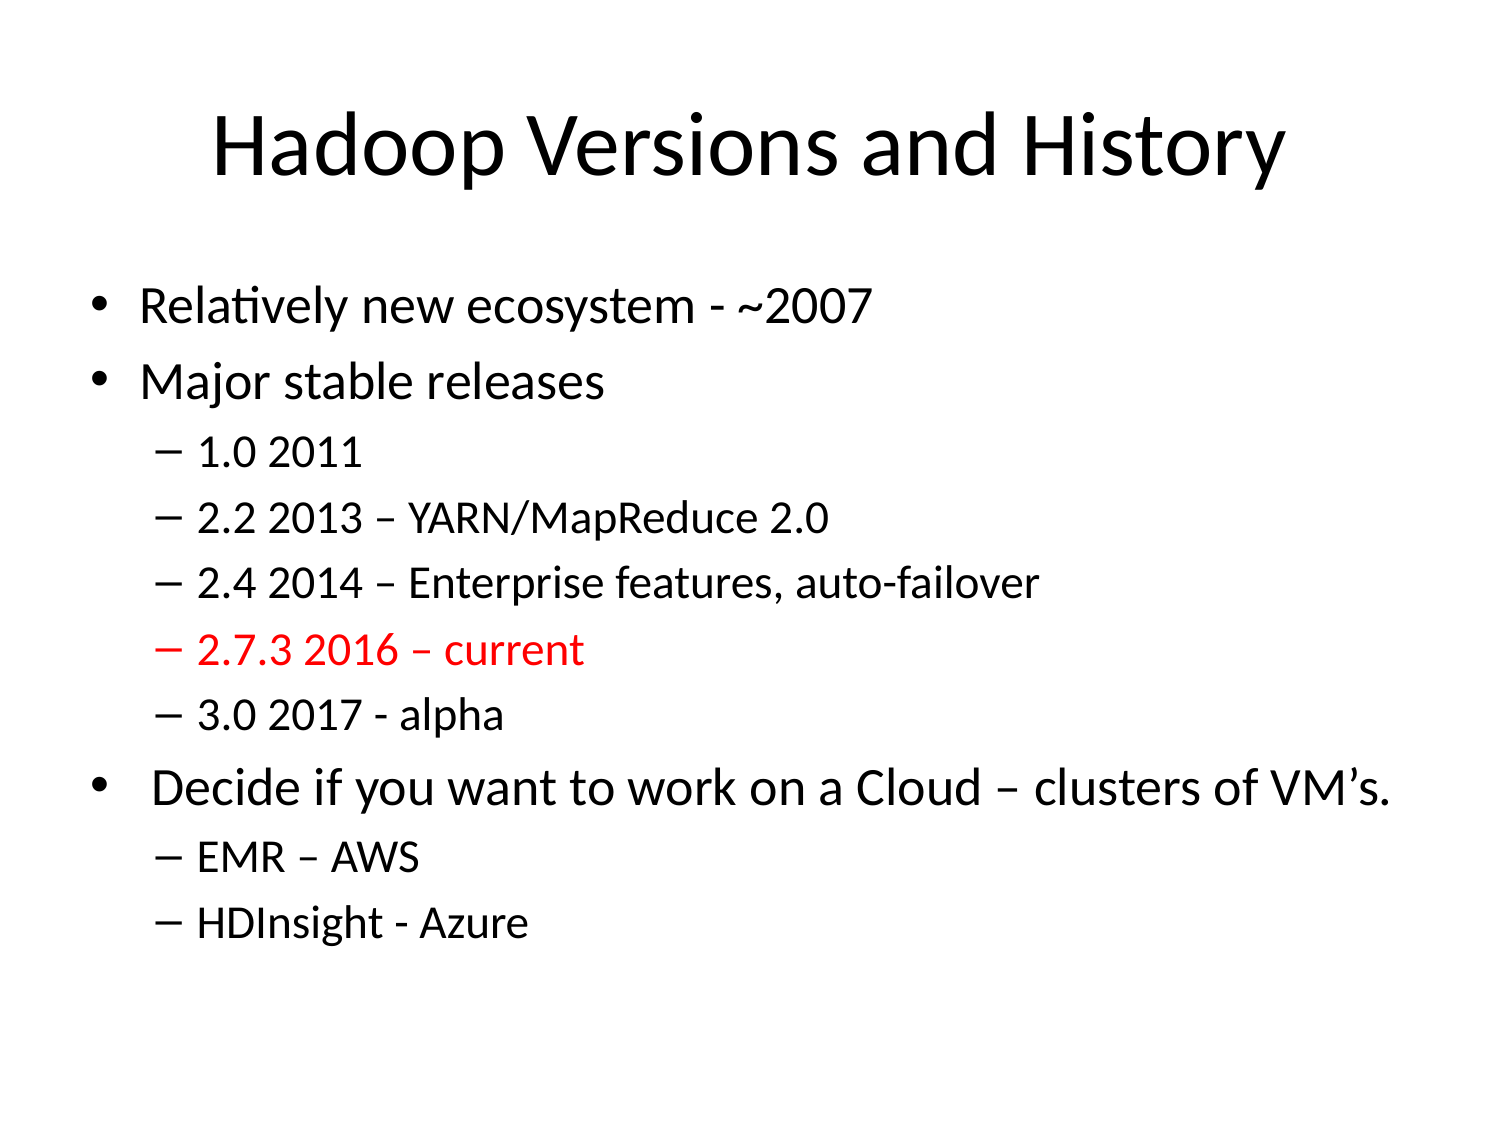

# Hadoop Versions and History
Relatively new ecosystem - ~2007
Major stable releases
1.0 2011
2.2 2013 – YARN/MapReduce 2.0
2.4 2014 – Enterprise features, auto-failover
2.7.3 2016 – current
3.0 2017 - alpha
 Decide if you want to work on a Cloud – clusters of VM’s.
EMR – AWS
HDInsight - Azure